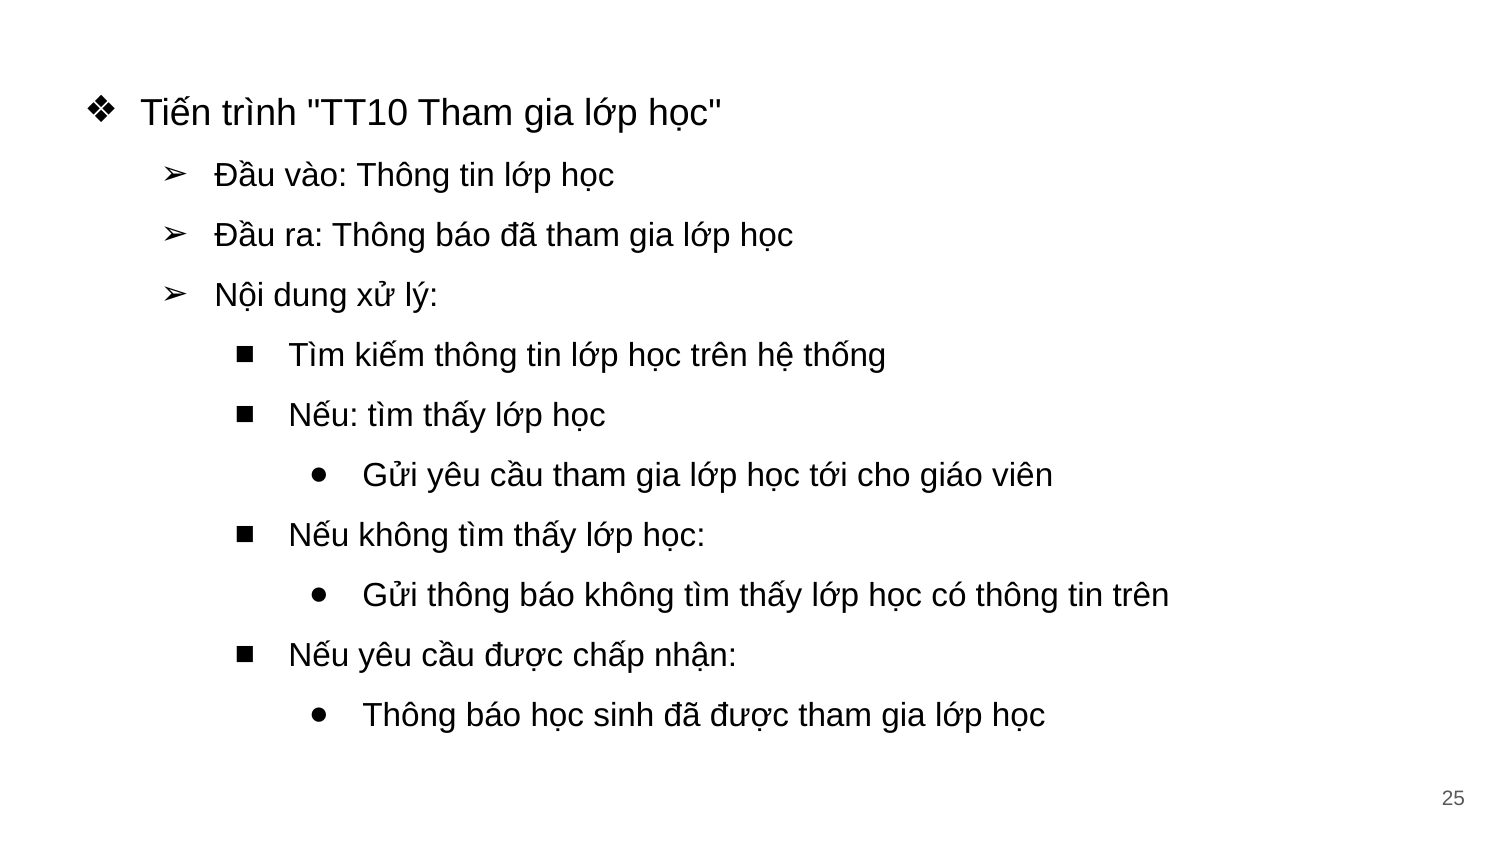

Tiến trình "TT10 Tham gia lớp học"
Đầu vào: Thông tin lớp học
Đầu ra: Thông báo đã tham gia lớp học
Nội dung xử lý:
Tìm kiếm thông tin lớp học trên hệ thống
Nếu: tìm thấy lớp học
Gửi yêu cầu tham gia lớp học tới cho giáo viên
Nếu không tìm thấy lớp học:
Gửi thông báo không tìm thấy lớp học có thông tin trên
Nếu yêu cầu được chấp nhận:
Thông báo học sinh đã được tham gia lớp học

25